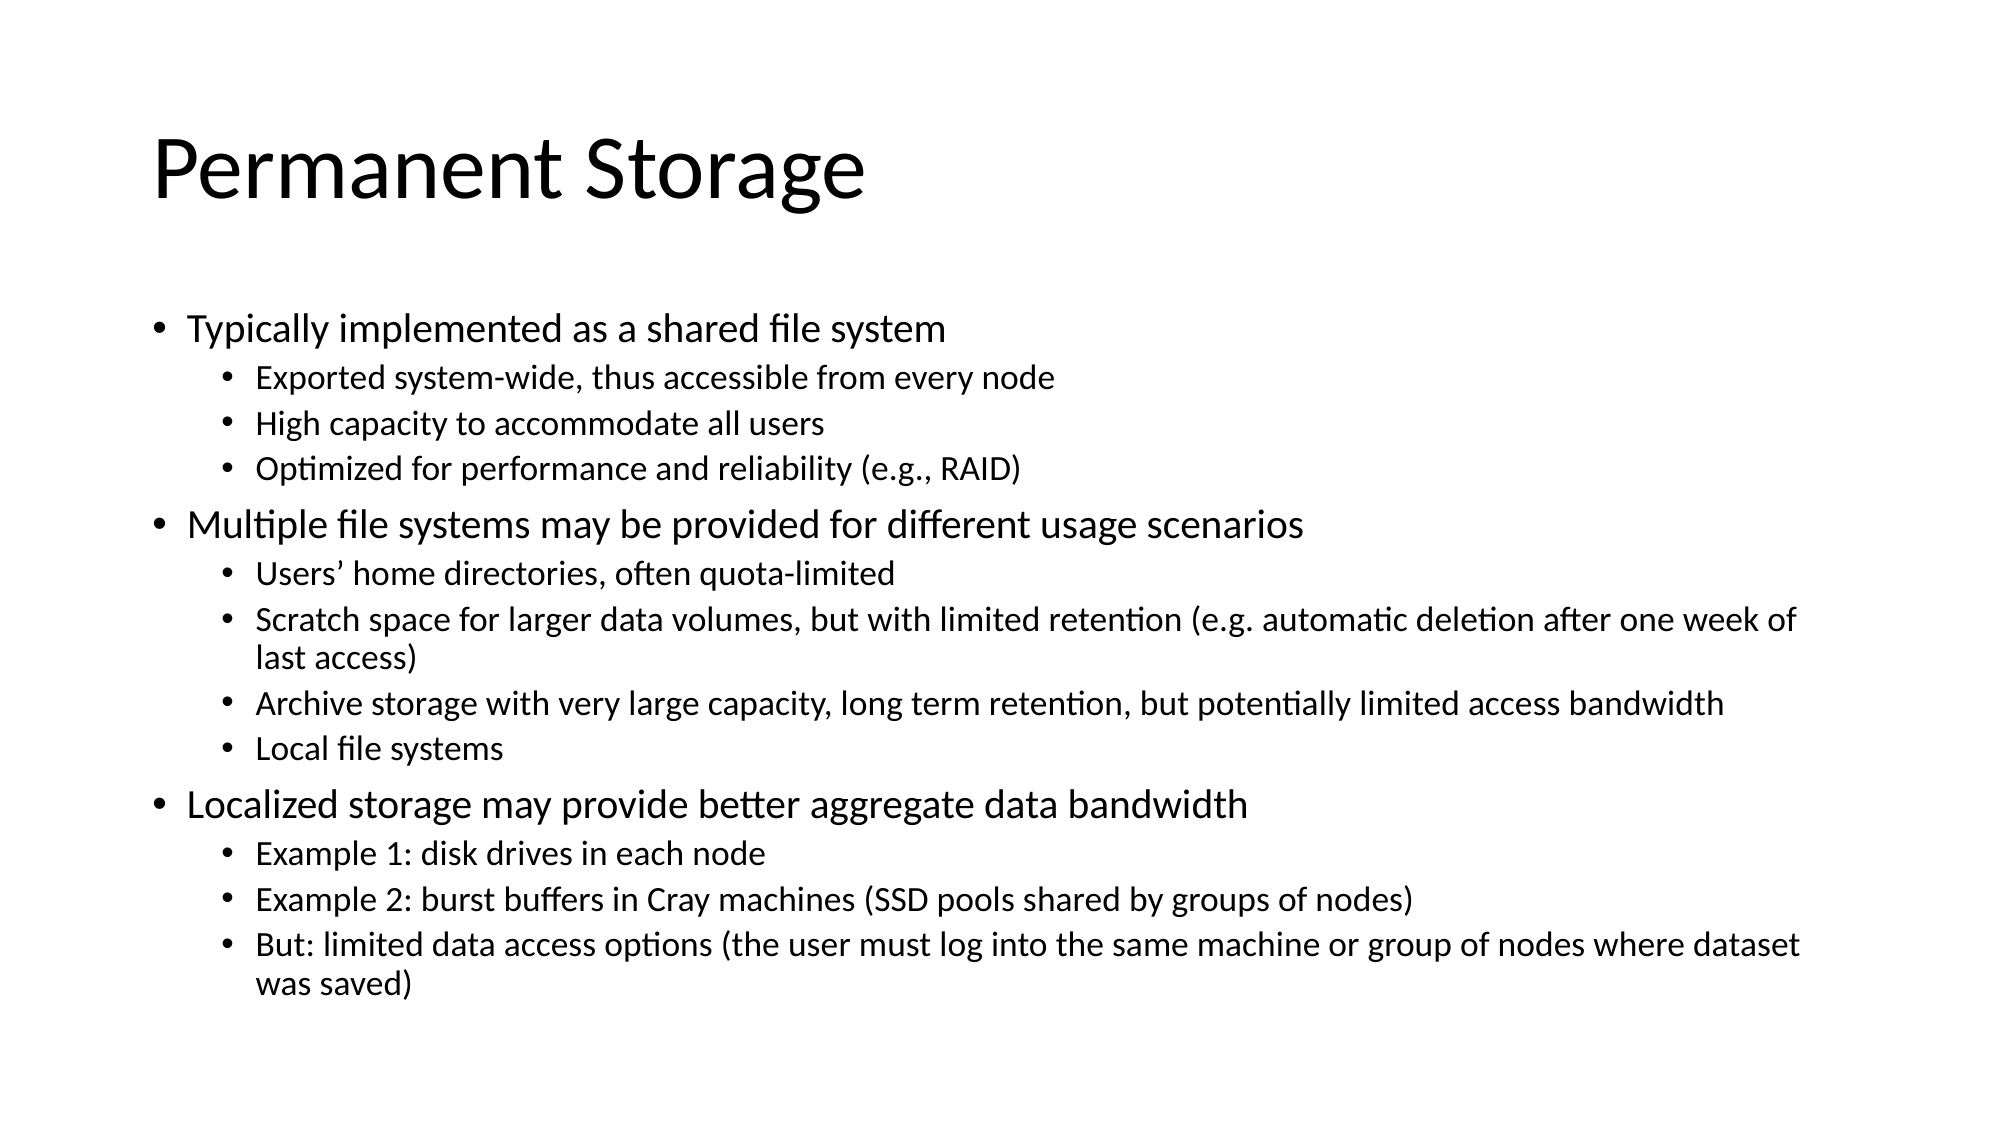

# Permanent Storage
Typically implemented as a shared file system
Exported system-wide, thus accessible from every node
High capacity to accommodate all users
Optimized for performance and reliability (e.g., RAID)
Multiple file systems may be provided for different usage scenarios
Users’ home directories, often quota-limited
Scratch space for larger data volumes, but with limited retention (e.g. automatic deletion after one week of last access)
Archive storage with very large capacity, long term retention, but potentially limited access bandwidth
Local file systems
Localized storage may provide better aggregate data bandwidth
Example 1: disk drives in each node
Example 2: burst buffers in Cray machines (SSD pools shared by groups of nodes)
But: limited data access options (the user must log into the same machine or group of nodes where dataset was saved)